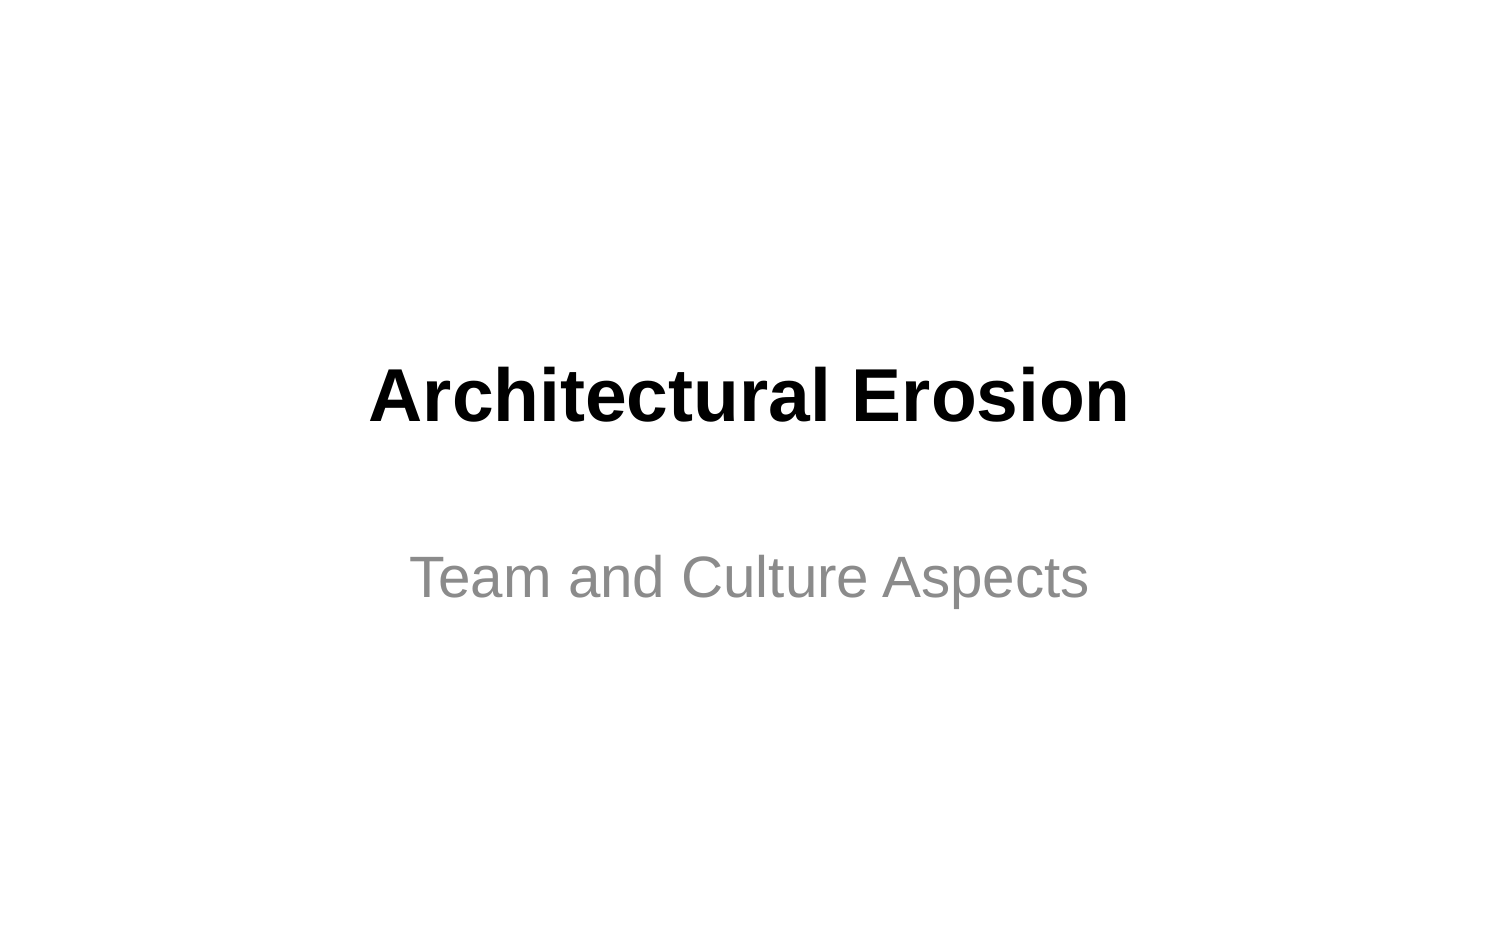

# Architectural Erosion
Team and Culture Aspects